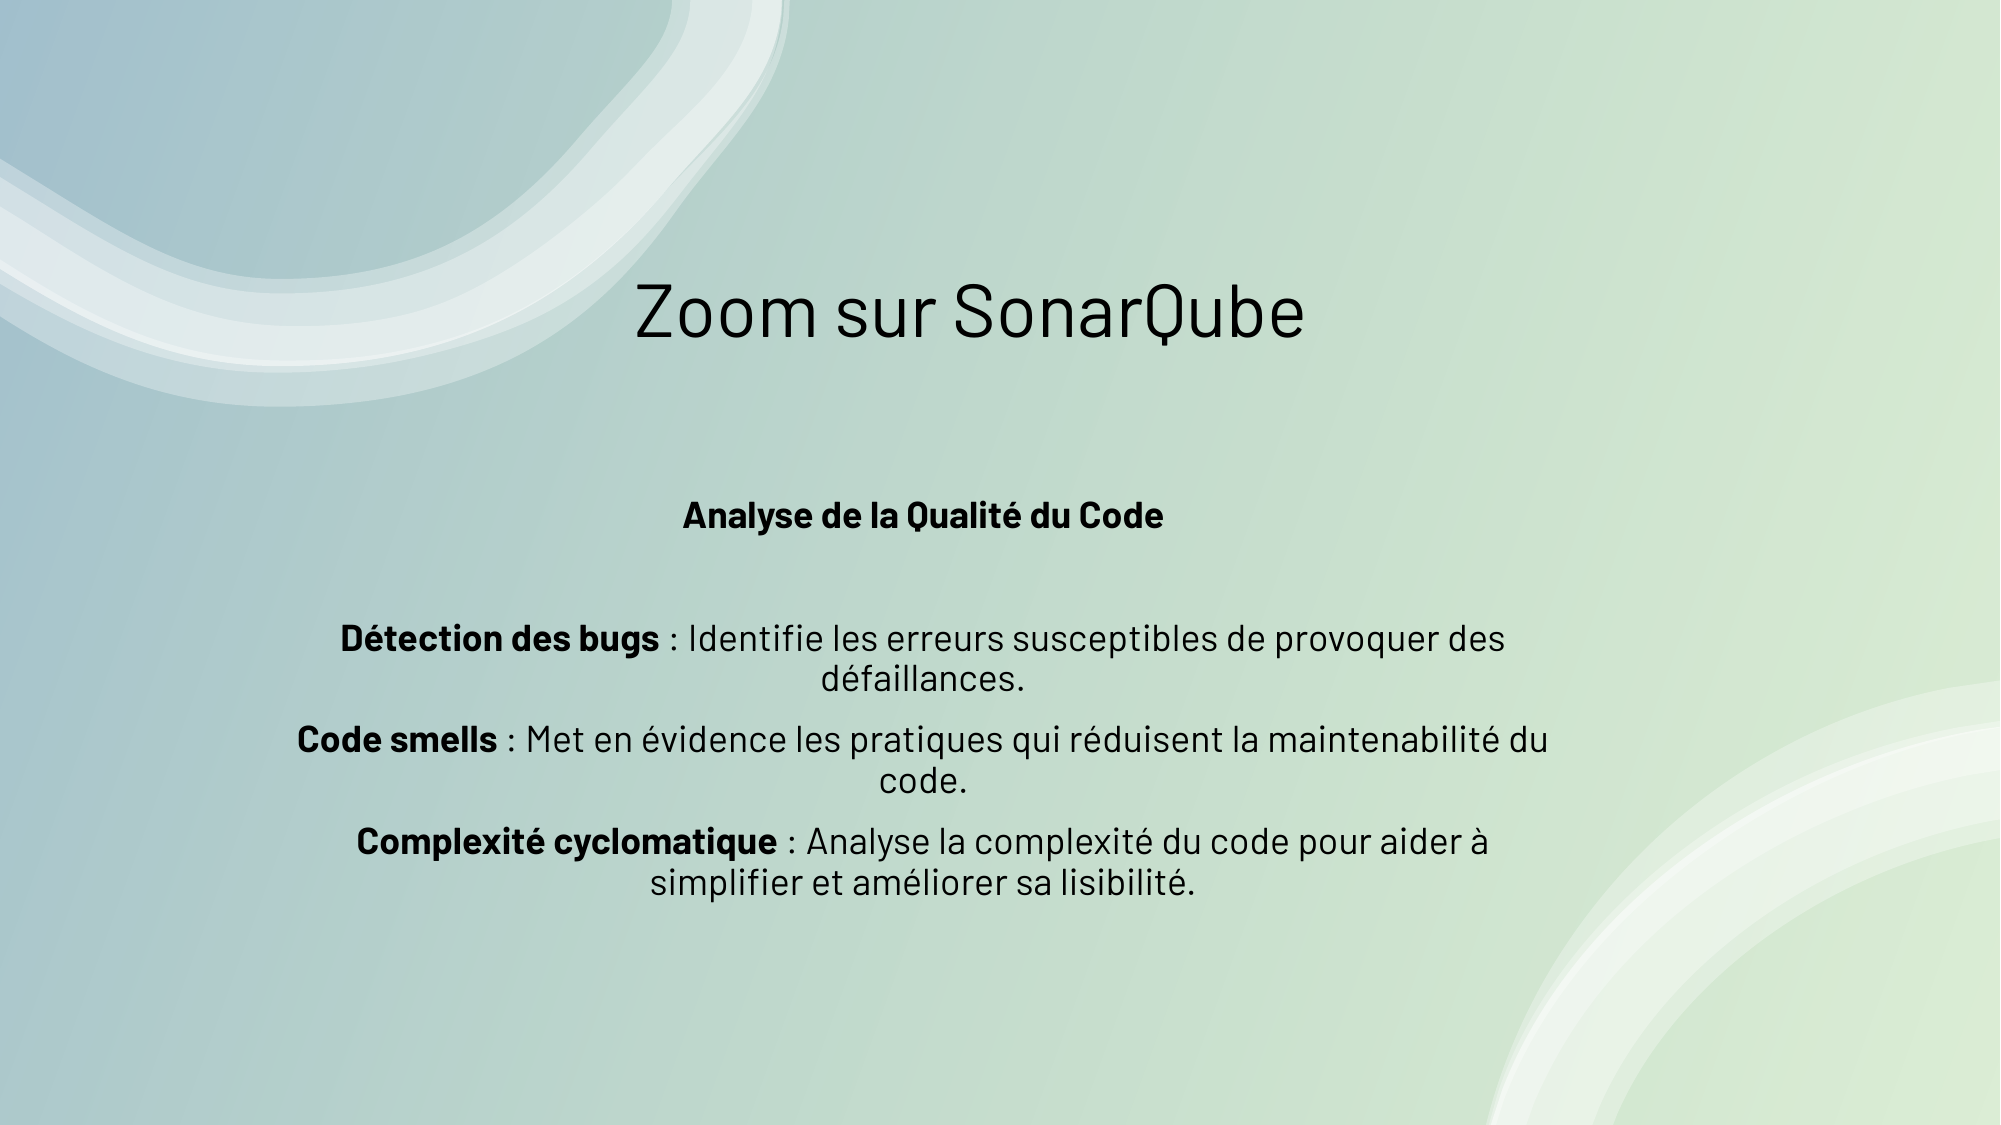

# Zoom sur SonarQube
Analyse de la Qualité du Code

Détection des bugs : Identifie les erreurs susceptibles de provoquer des défaillances.
Code smells : Met en évidence les pratiques qui réduisent la maintenabilité du code.
Complexité cyclomatique : Analyse la complexité du code pour aider à simplifier et améliorer sa lisibilité.